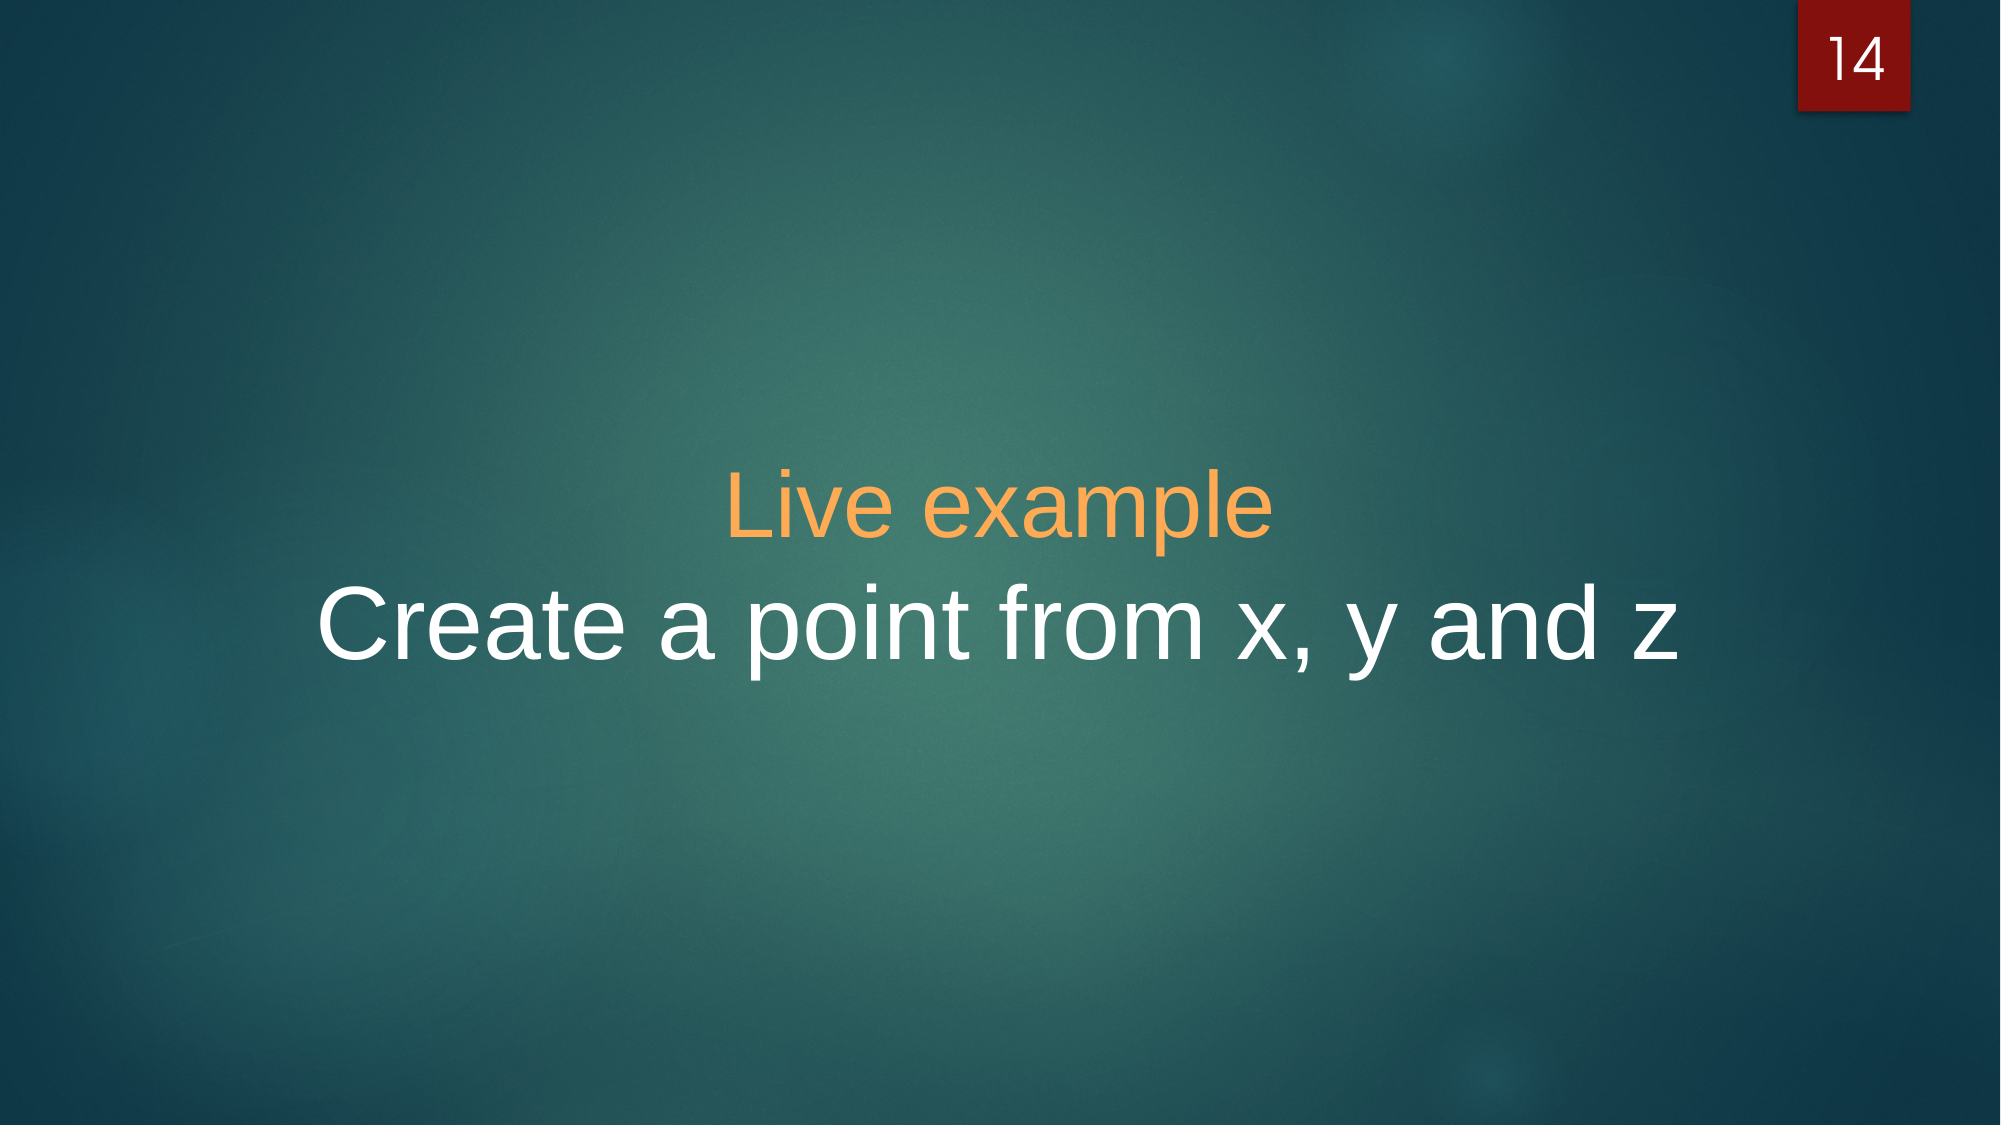

14

Live example
Create a point from x, y and z